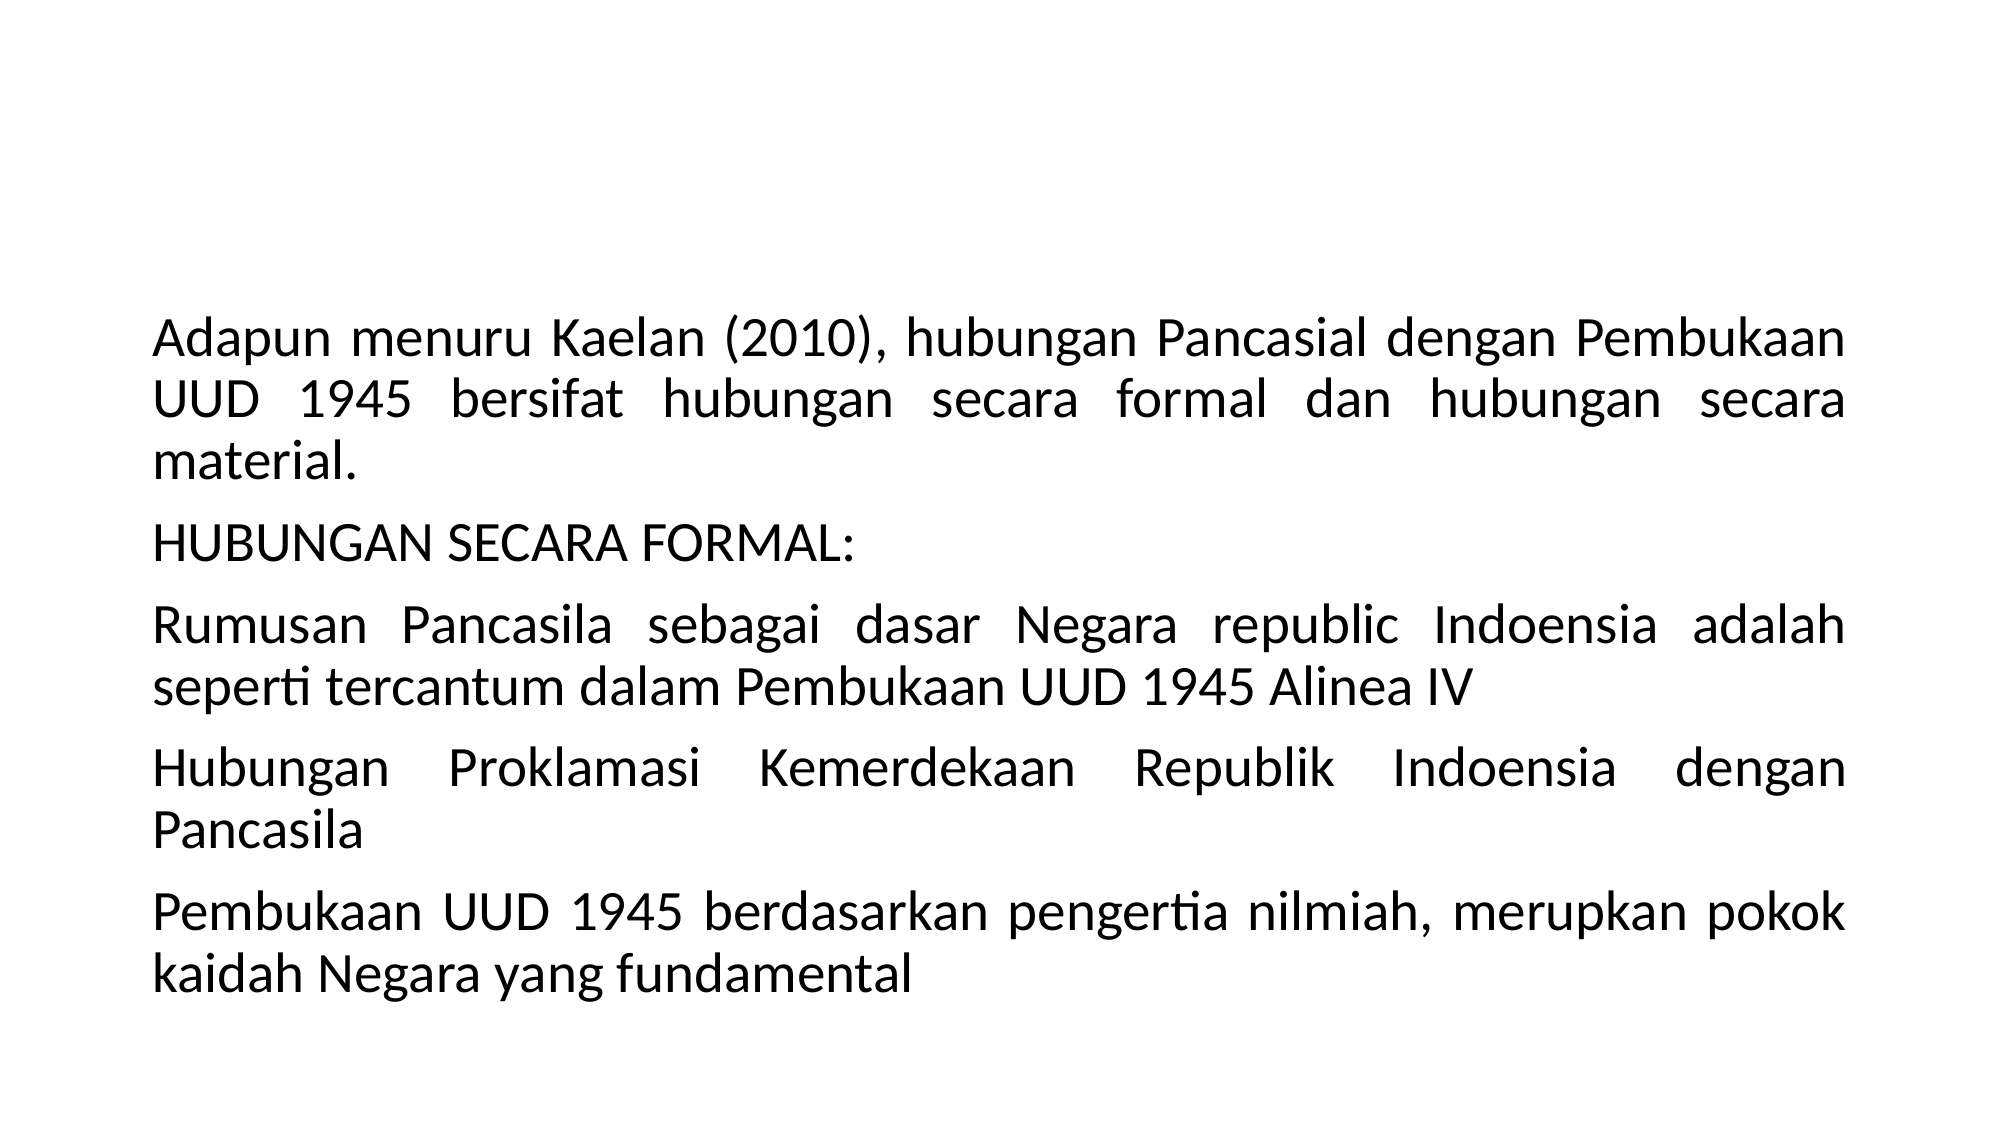

Adapun menuru Kaelan (2010), hubungan Pancasial dengan Pembukaan UUD 1945 bersifat hubungan secara formal dan hubungan secara material.
HUBUNGAN SECARA FORMAL:
Rumusan Pancasila sebagai dasar Negara republic Indoensia adalah seperti tercantum dalam Pembukaan UUD 1945 Alinea IV
Hubungan Proklamasi Kemerdekaan Republik Indoensia dengan Pancasila
Pembukaan UUD 1945 berdasarkan pengertia nilmiah, merupkan pokok kaidah Negara yang fundamental